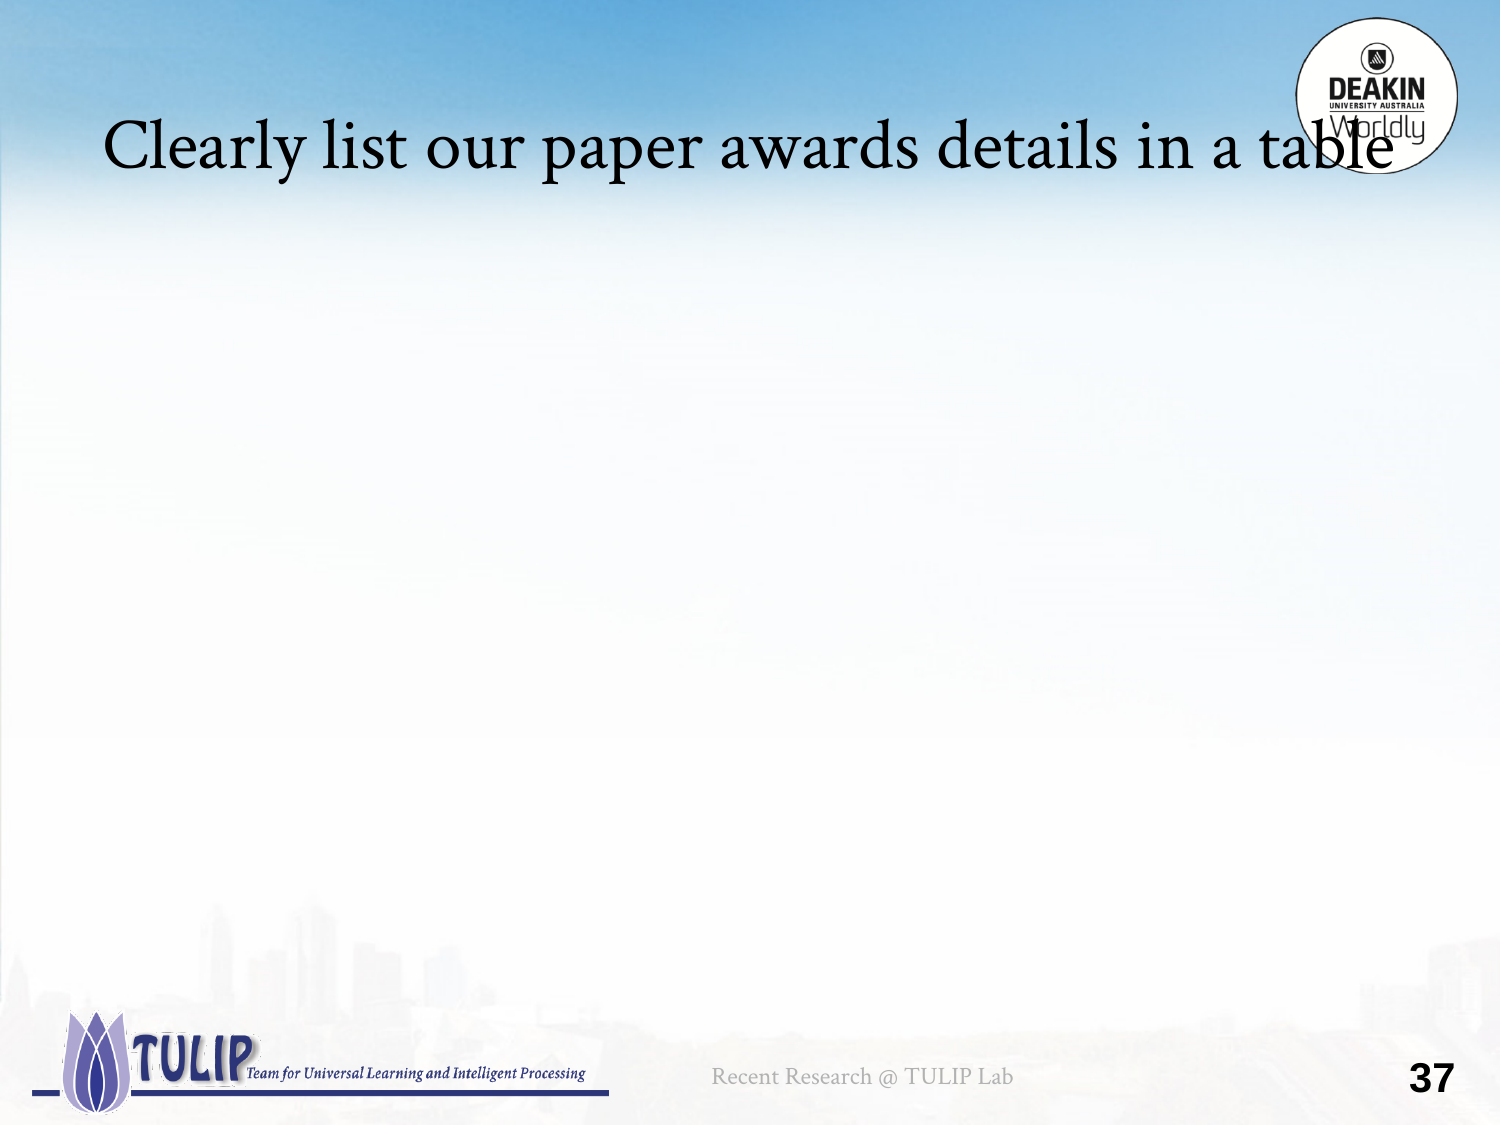

# Clearly list our paper awards details in a table
Recent Research @ TULIP Lab
37